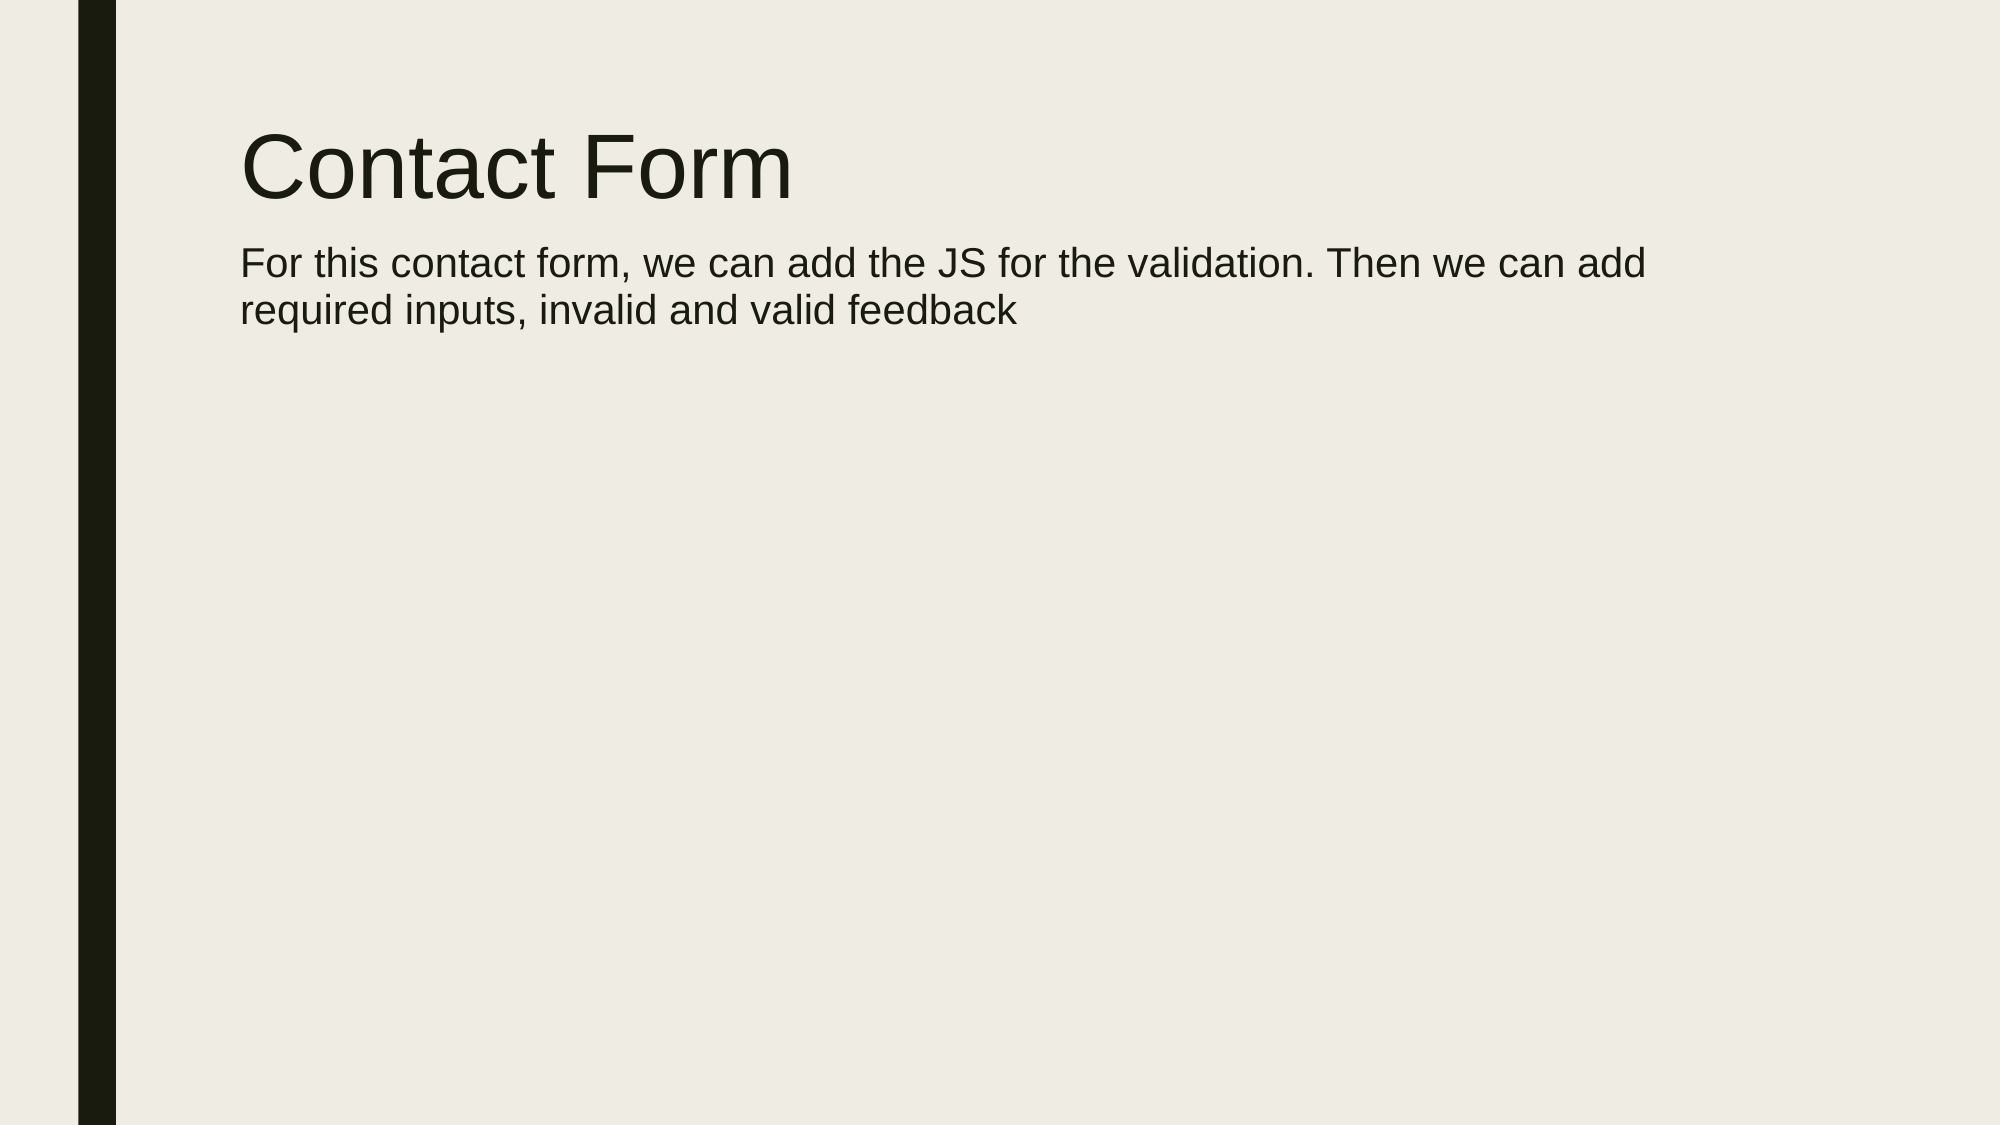

# Contact Form
For this contact form, we can add the JS for the validation. Then we can add required inputs, invalid and valid feedback